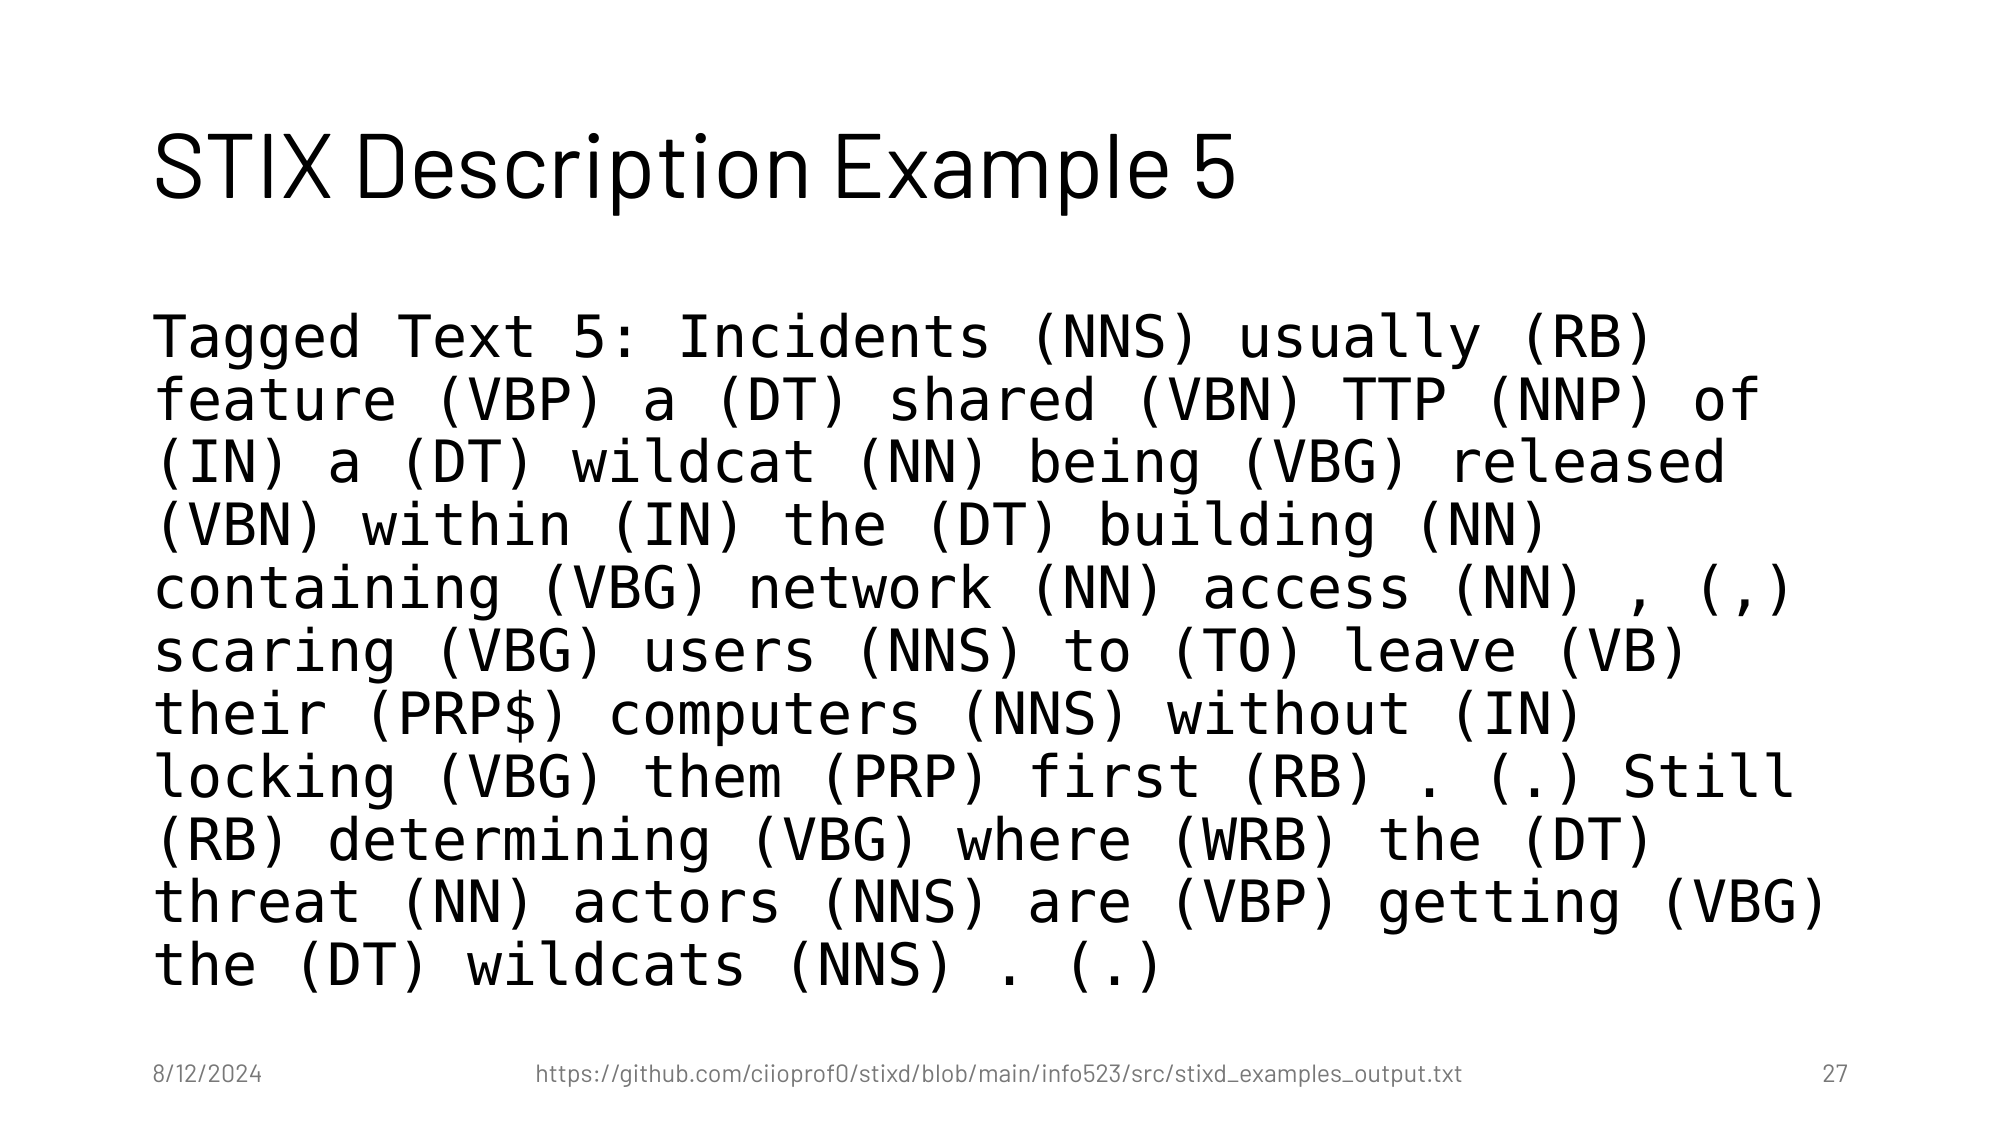

# STIX Description Example 5
Tagged Text 5: Incidents (NNS) usually (RB) feature (VBP) a (DT) shared (VBN) TTP (NNP) of (IN) a (DT) wildcat (NN) being (VBG) released (VBN) within (IN) the (DT) building (NN) containing (VBG) network (NN) access (NN) , (,) scaring (VBG) users (NNS) to (TO) leave (VB) their (PRP$) computers (NNS) without (IN) locking (VBG) them (PRP) first (RB) . (.) Still (RB) determining (VBG) where (WRB) the (DT) threat (NN) actors (NNS) are (VBP) getting (VBG) the (DT) wildcats (NNS) . (.)
8/12/2024
https://github.com/ciioprof0/stixd/blob/main/info523/src/stixd_examples_output.txt
27